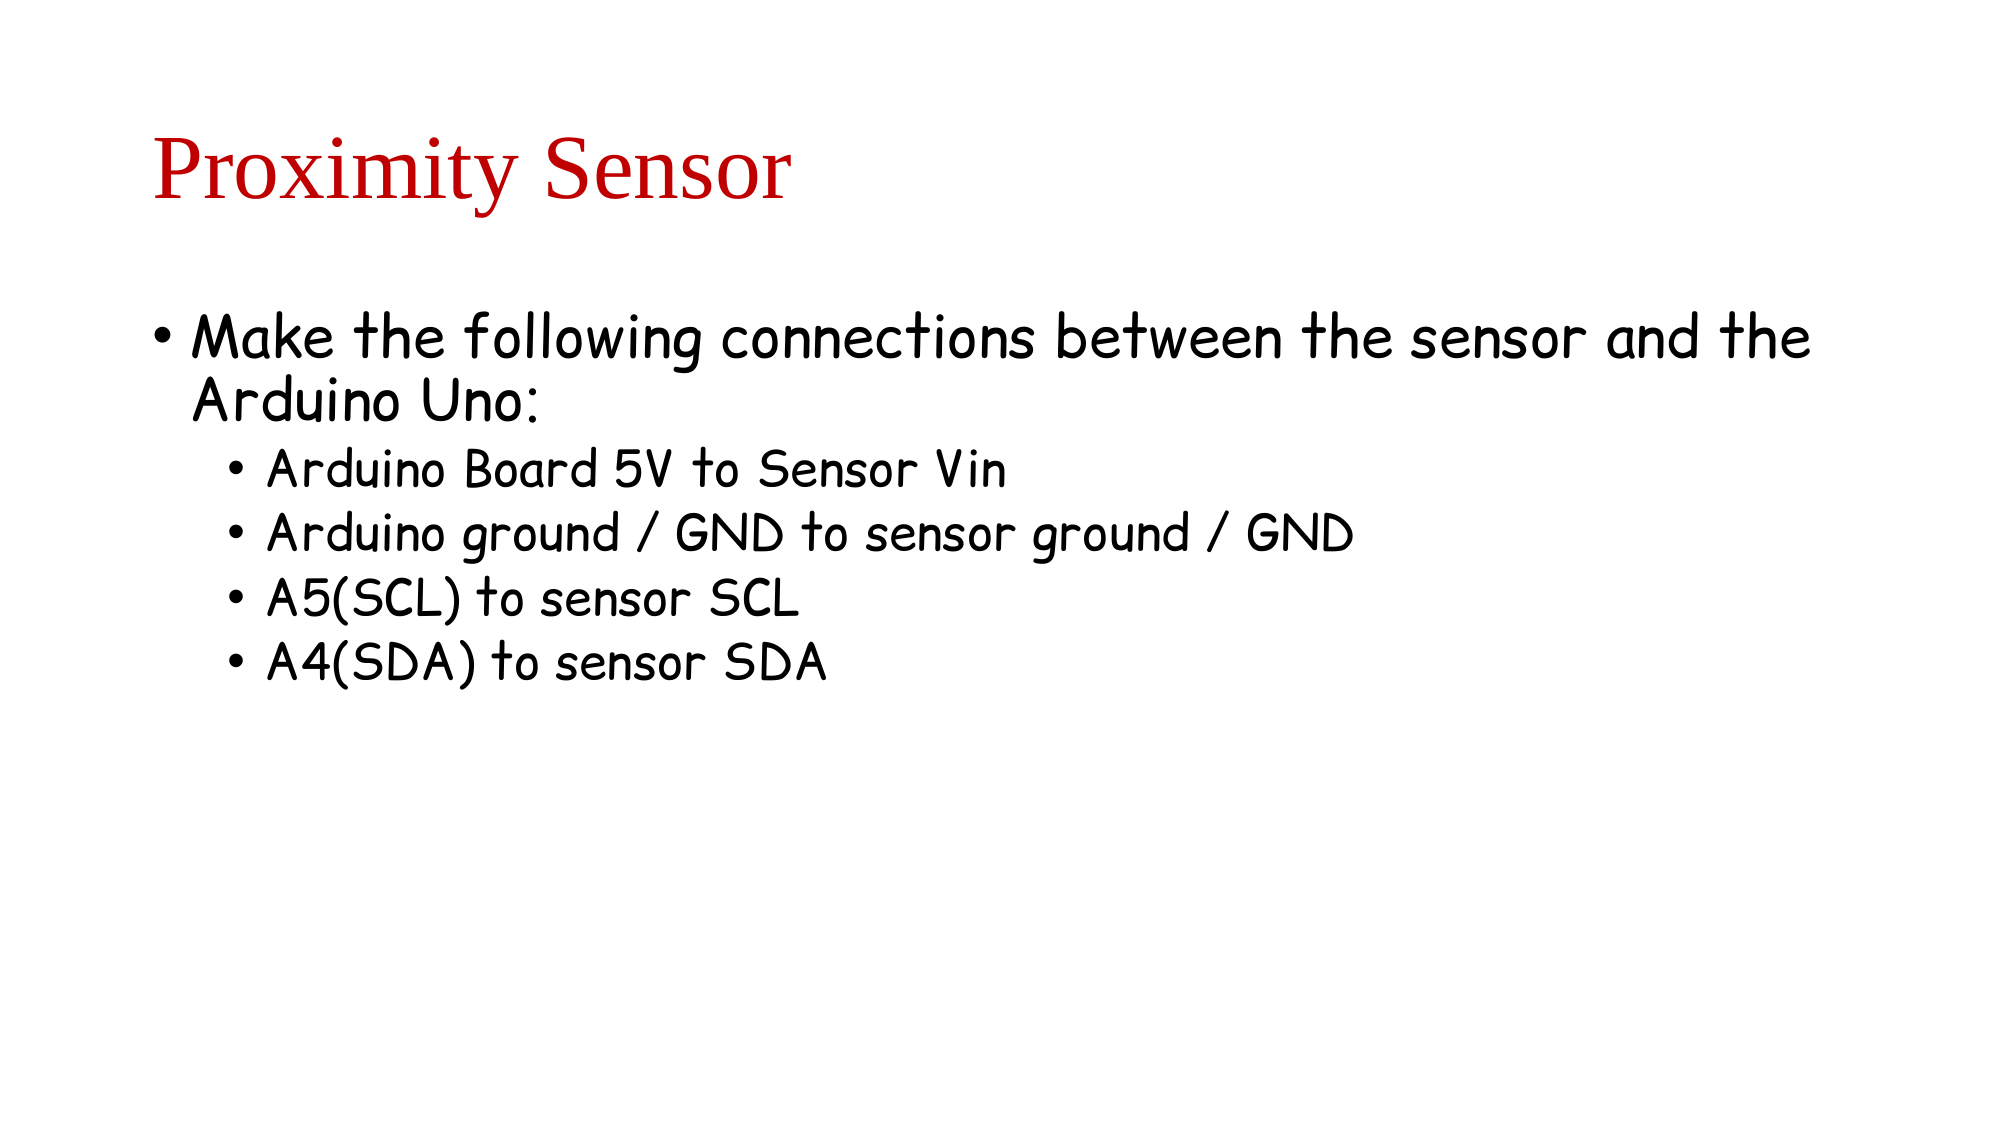

# Proximity Sensor
Make the following connections between the sensor and the Arduino Uno:
Arduino Board 5V to Sensor Vin
Arduino ground / GND to sensor ground / GND
A5(SCL) to sensor SCL
A4(SDA) to sensor SDA